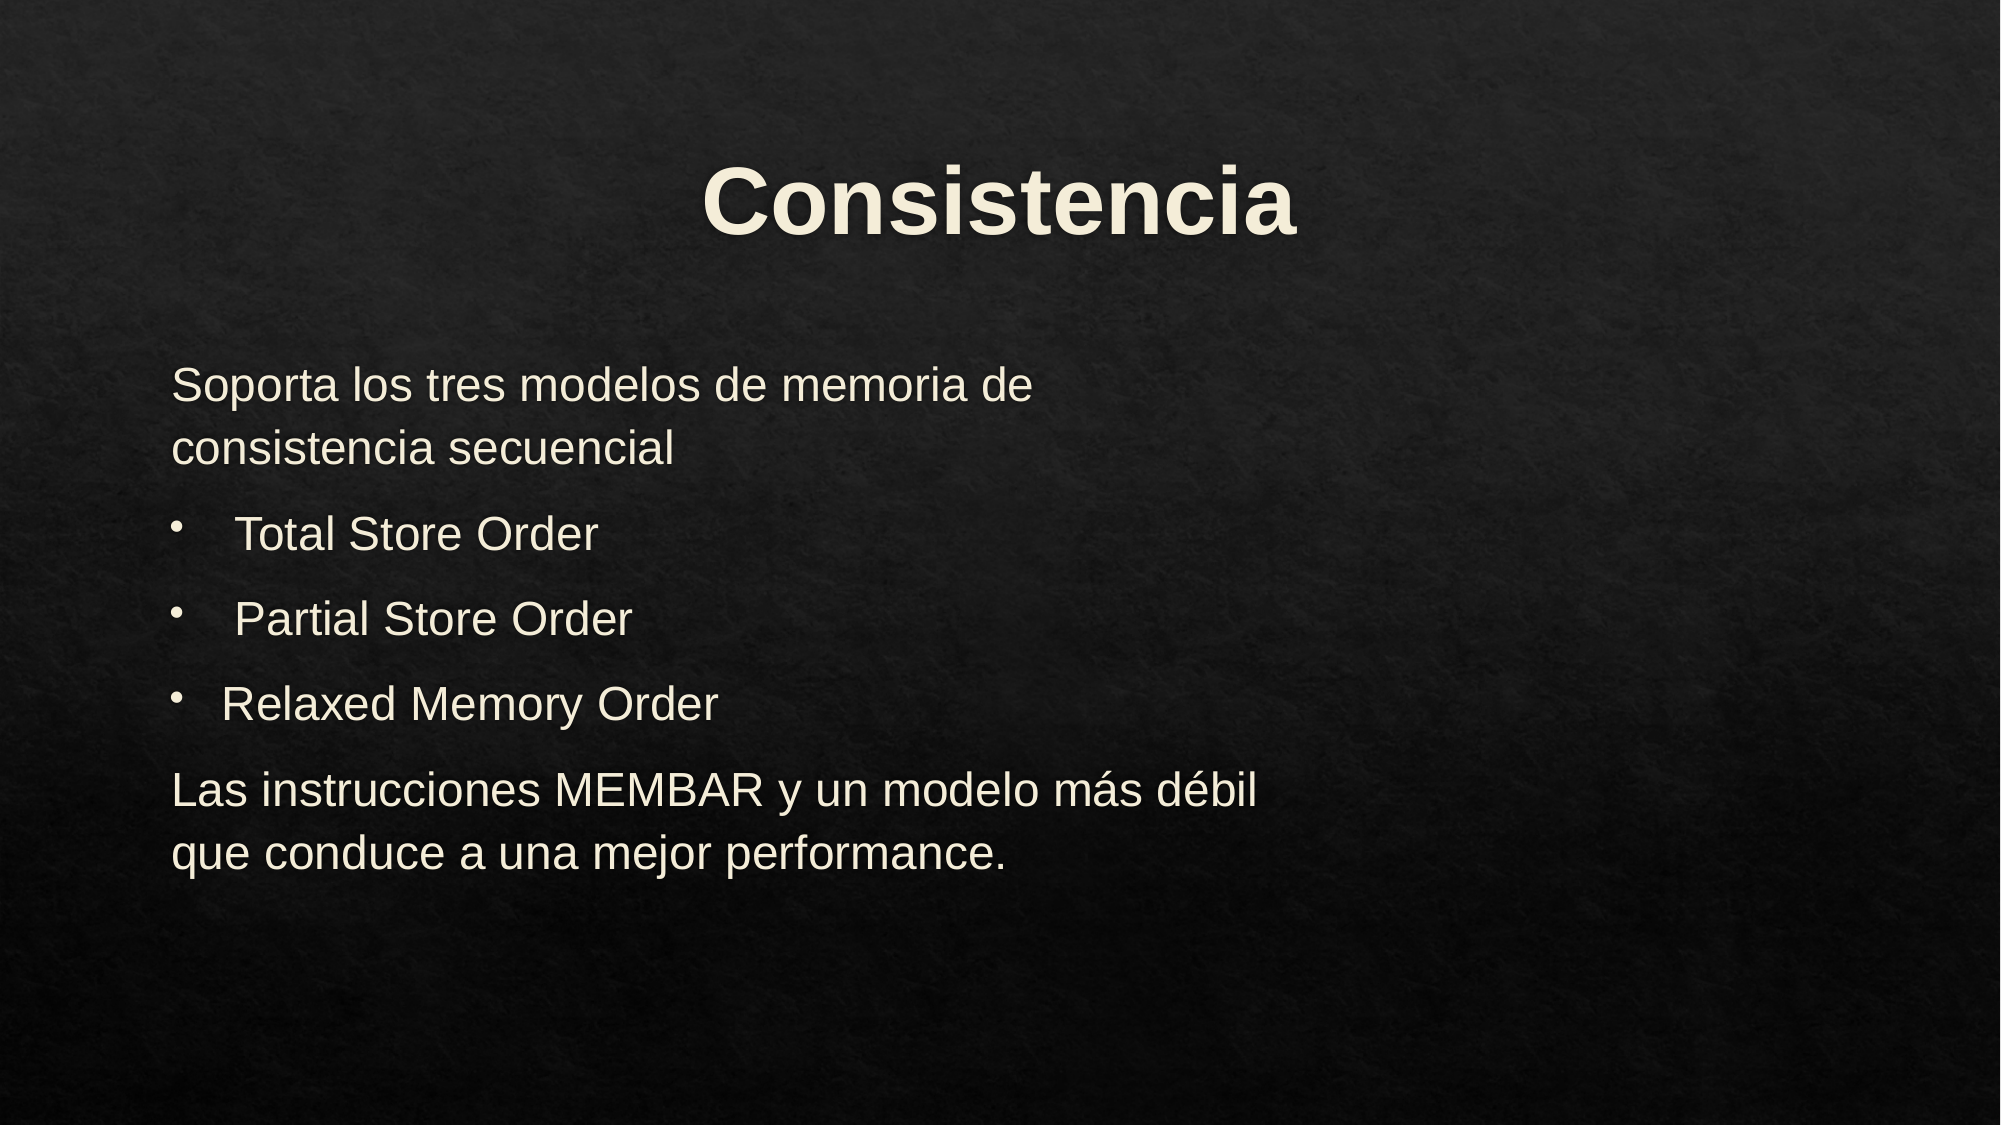

# Consistencia
Soporta los tres modelos de memoria de consistencia secuencial
 Total Store Order
 Partial Store Order
Relaxed Memory Order
Las instrucciones MEMBAR y un modelo más débil que conduce a una mejor performance.